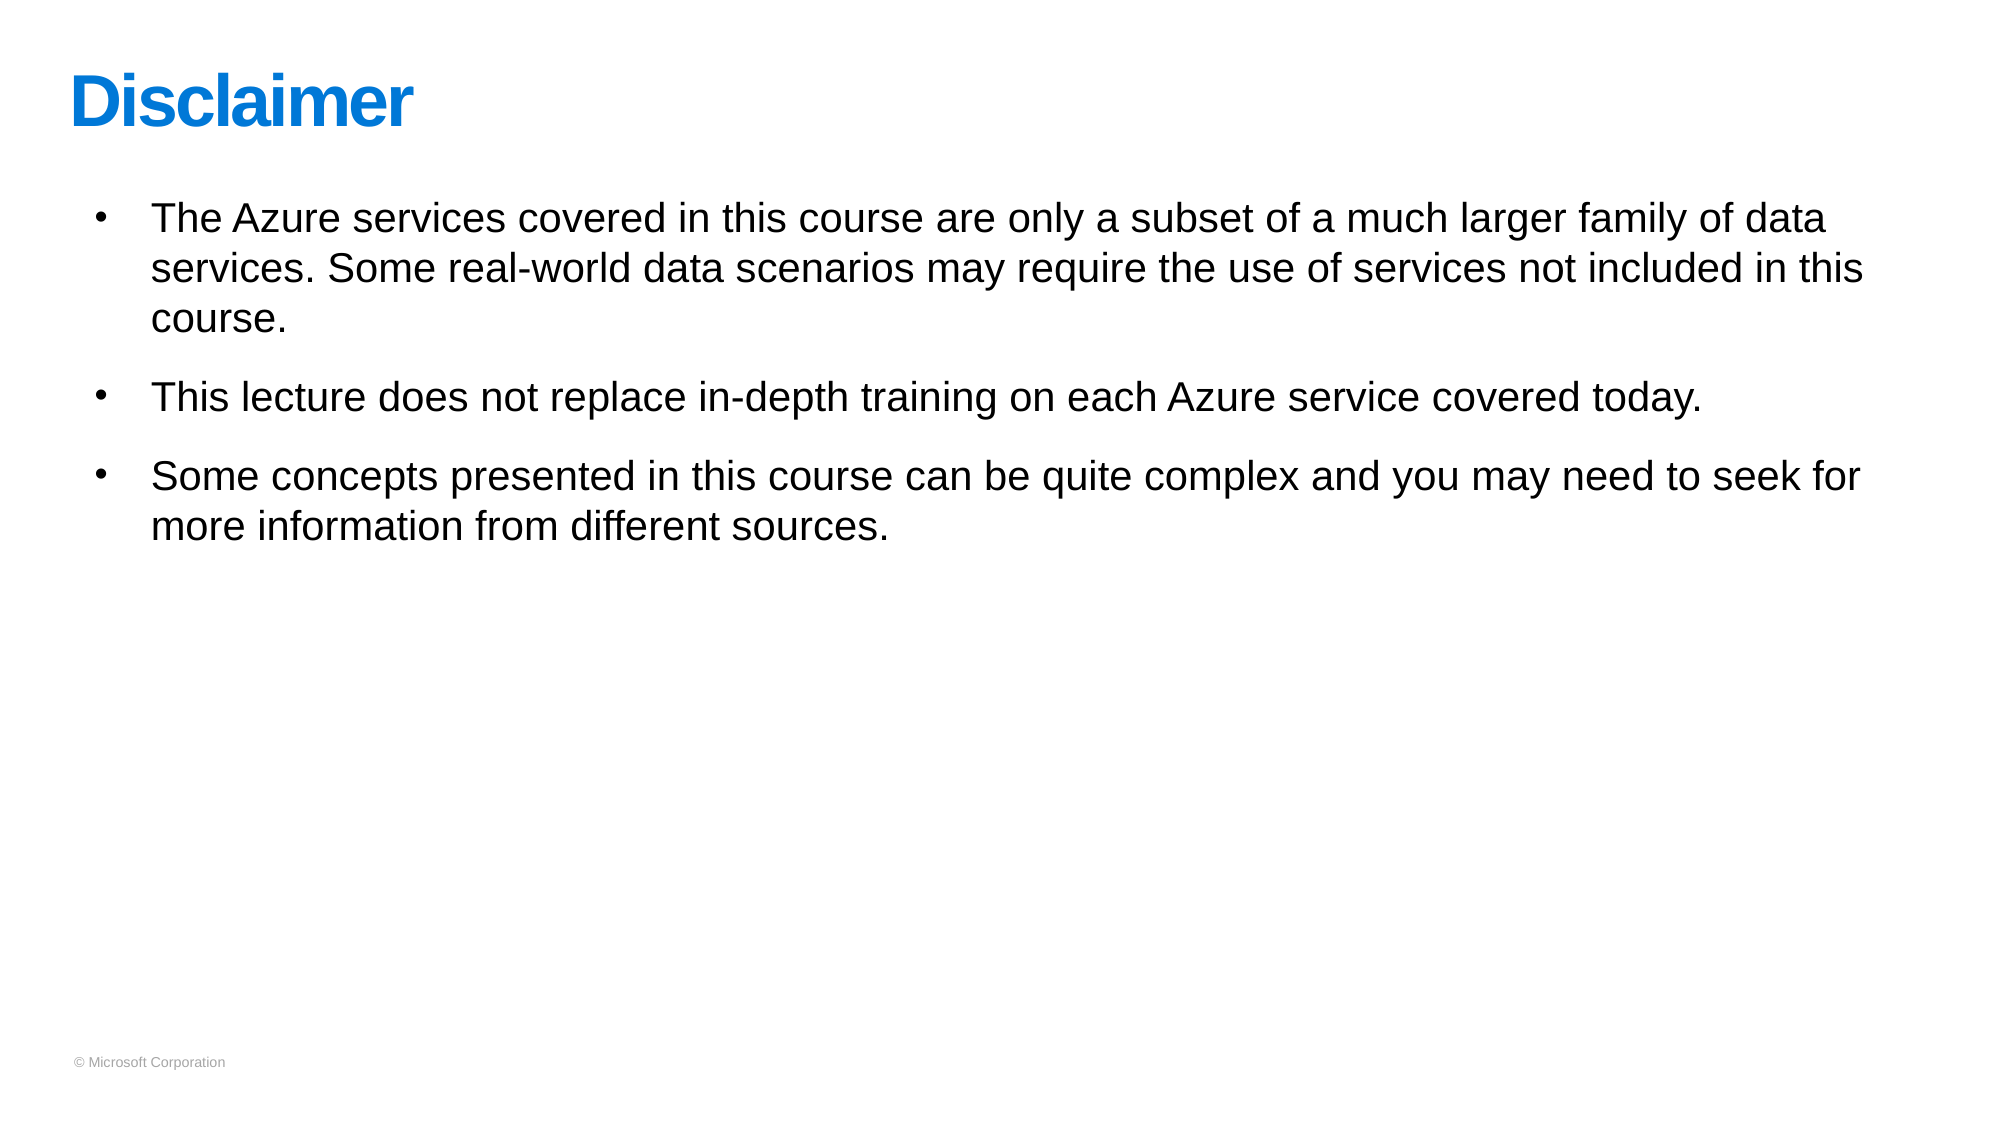

# Disclaimer
The Azure services covered in this course are only a subset of a much larger family of data services. Some real-world data scenarios may require the use of services not included in this course.
This lecture does not replace in-depth training on each Azure service covered today.
Some concepts presented in this course can be quite complex and you may need to seek for more information from different sources.